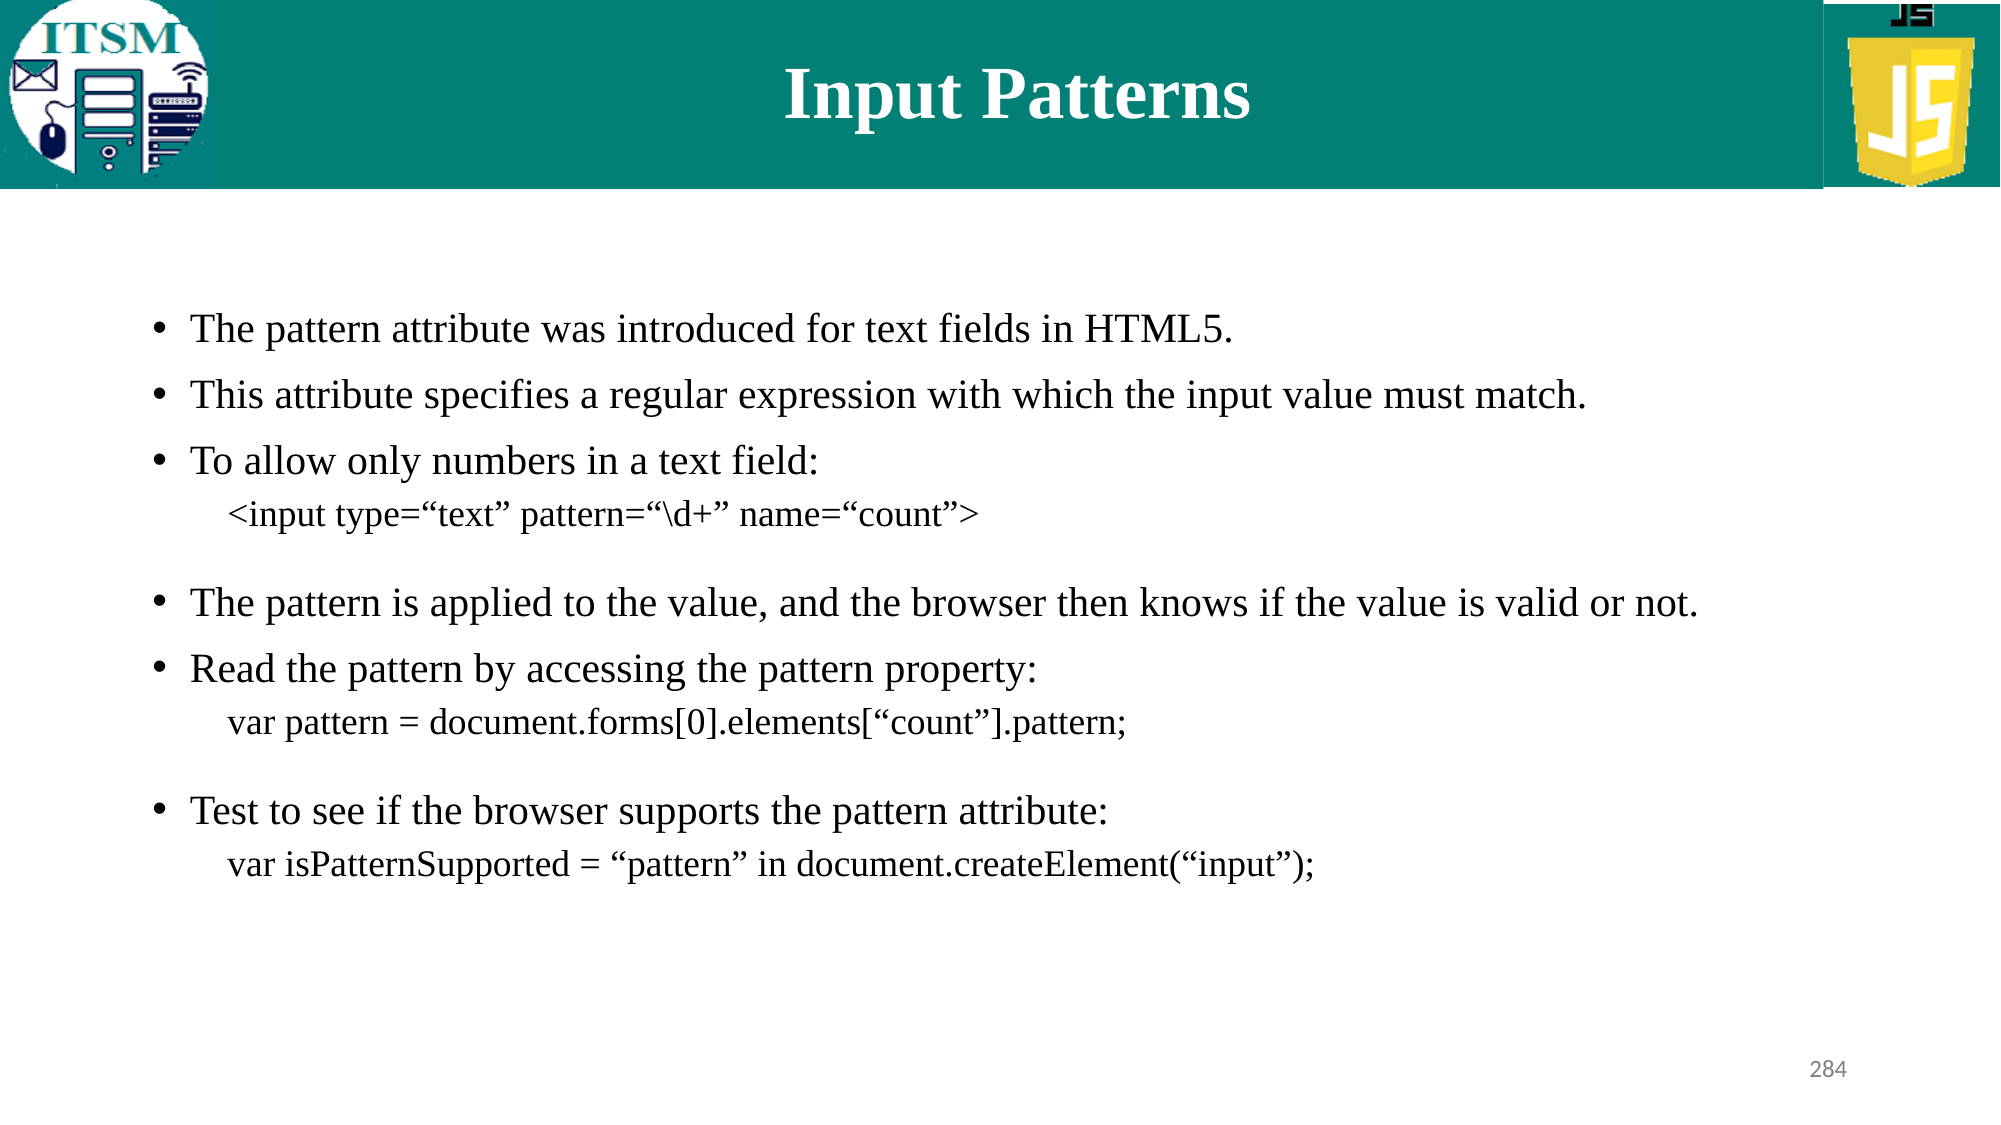

# Input Patterns
The pattern attribute was introduced for text fields in HTML5.
This attribute specifies a regular expression with which the input value must match.
To allow only numbers in a text field:
<input type=“text” pattern=“\d+” name=“count”>
The pattern is applied to the value, and the browser then knows if the value is valid or not.
Read the pattern by accessing the pattern property:
var pattern = document.forms[0].elements[“count”].pattern;
Test to see if the browser supports the pattern attribute:
var isPatternSupported = “pattern” in document.createElement(“input”);
284